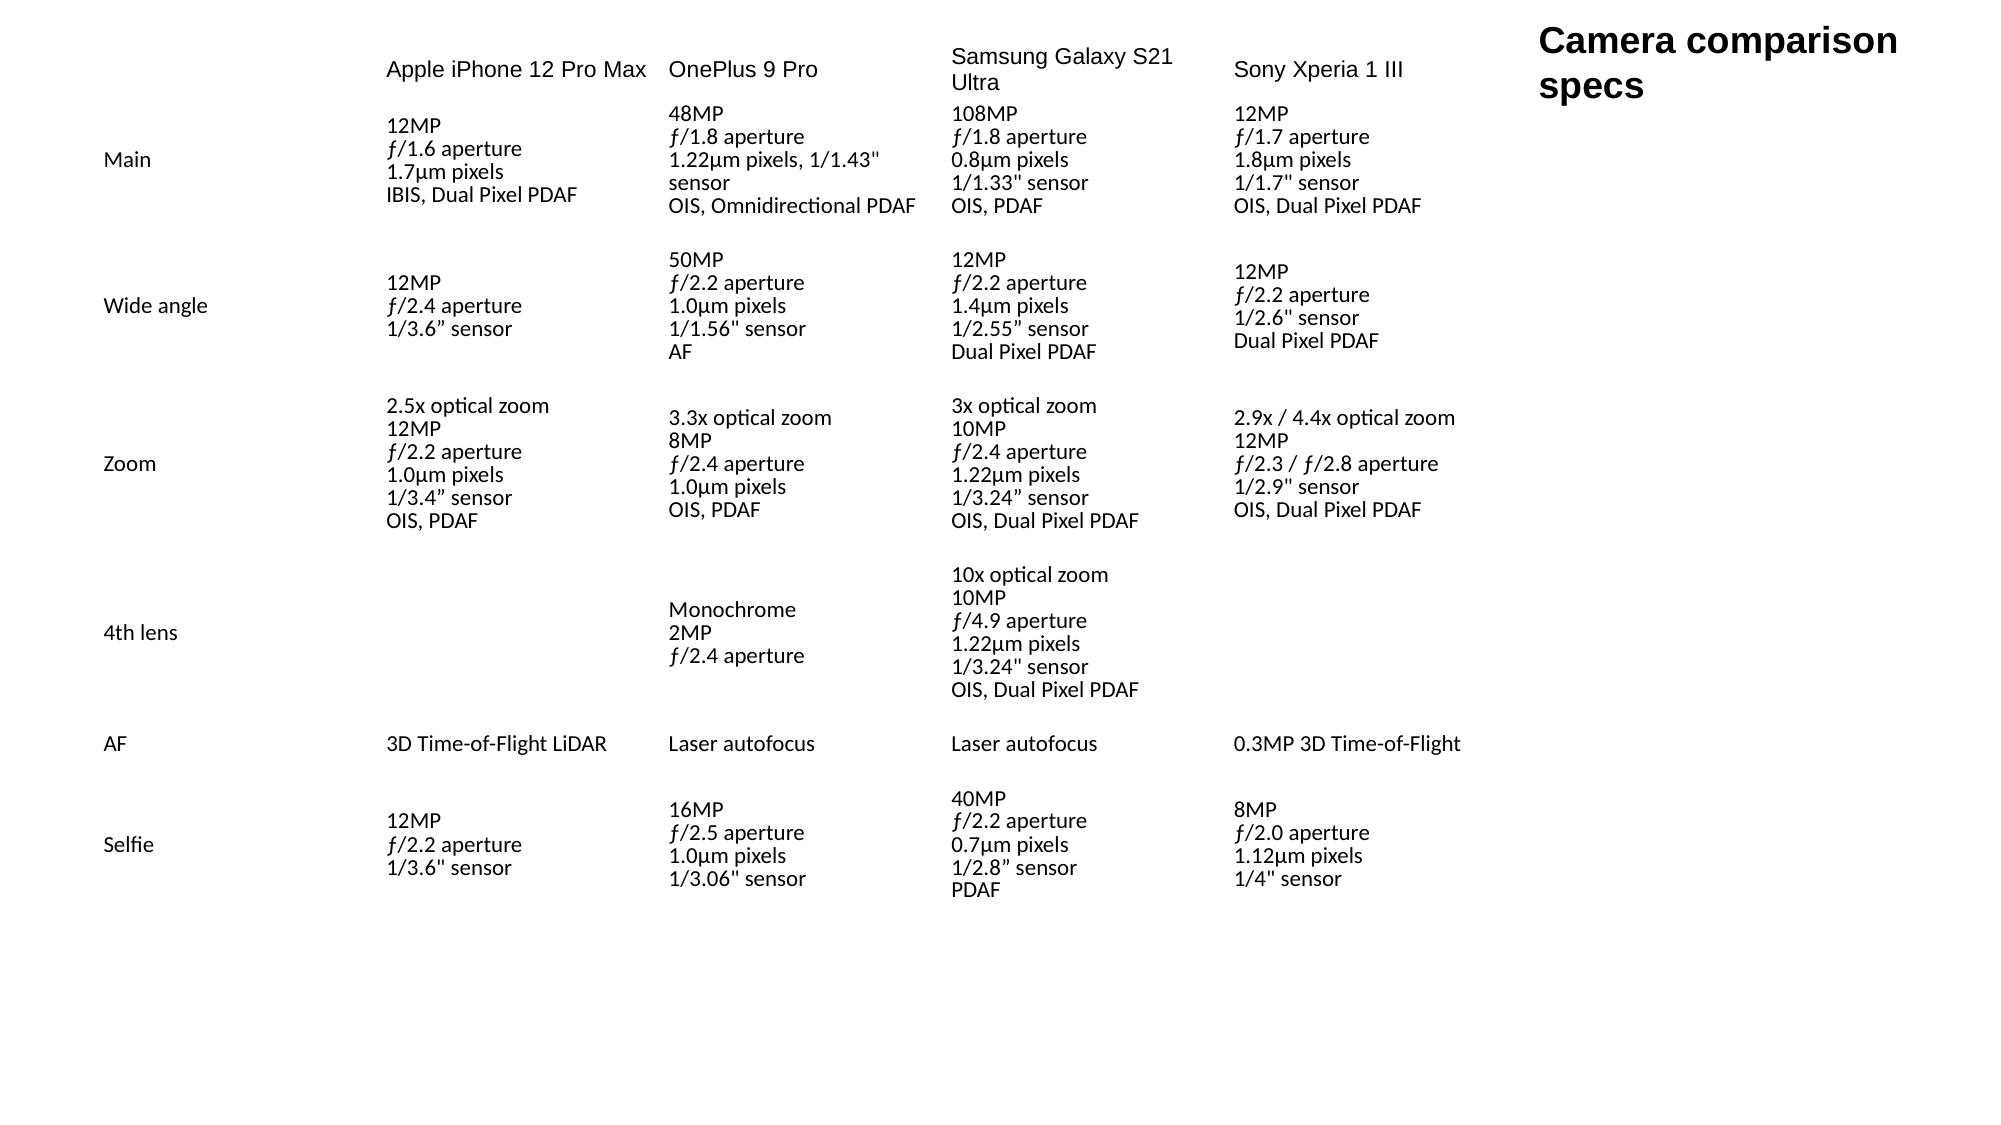

Camera comparison specs

|  | Apple iPhone 12 Pro Max | OnePlus 9 Pro | Samsung Galaxy S21 Ultra | Sony Xperia 1 III |
| --- | --- | --- | --- | --- |
| Main | 12MP ƒ/1.6 aperture 1.7µm pixels IBIS, Dual Pixel PDAF | 48MP ƒ/1.8 aperture 1.22µm pixels, 1/1.43" sensor OIS, Omnidirectional PDAF | 108MP ƒ/1.8 aperture 0.8µm pixels 1/1.33" sensor OIS, PDAF | 12MP ƒ/1.7 aperture 1.8µm pixels 1/1.7" sensor OIS, Dual Pixel PDAF |
| Wide angle | 12MP ƒ/2.4 aperture 1/3.6” sensor | 50MP ƒ/2.2 aperture 1.0µm pixels 1/1.56" sensor AF | 12MP ƒ/2.2 aperture 1.4µm pixels 1/2.55” sensor Dual Pixel PDAF | 12MP ƒ/2.2 aperture 1/2.6" sensor Dual Pixel PDAF |
| Zoom | 2.5x optical zoom 12MP ƒ/2.2 aperture 1.0µm pixels 1/3.4” sensor OIS, PDAF | 3.3x optical zoom 8MP ƒ/2.4 aperture 1.0µm pixels OIS, PDAF | 3x optical zoom 10MP ƒ/2.4 aperture 1.22µm pixels 1/3.24” sensor OIS, Dual Pixel PDAF | 2.9x / 4.4x optical zoom 12MP ƒ/2.3 / ƒ/2.8 aperture 1/2.9" sensor OIS, Dual Pixel PDAF |
| 4th lens |  | Monochrome 2MP ƒ/2.4 aperture | 10x optical zoom 10MP ƒ/4.9 aperture 1.22µm pixels 1/3.24" sensor OIS, Dual Pixel PDAF |  |
| AF | 3D Time-of-Flight LiDAR | Laser autofocus | Laser autofocus | 0.3MP 3D Time-of-Flight |
| Selfie | 12MP ƒ/2.2 aperture 1/3.6" sensor | 16MP ƒ/2.5 aperture 1.0µm pixels 1/3.06" sensor | 40MP ƒ/2.2 aperture 0.7µm pixels 1/2.8” sensor PDAF | 8MP ƒ/2.0 aperture 1.12µm pixels 1/4" sensor |